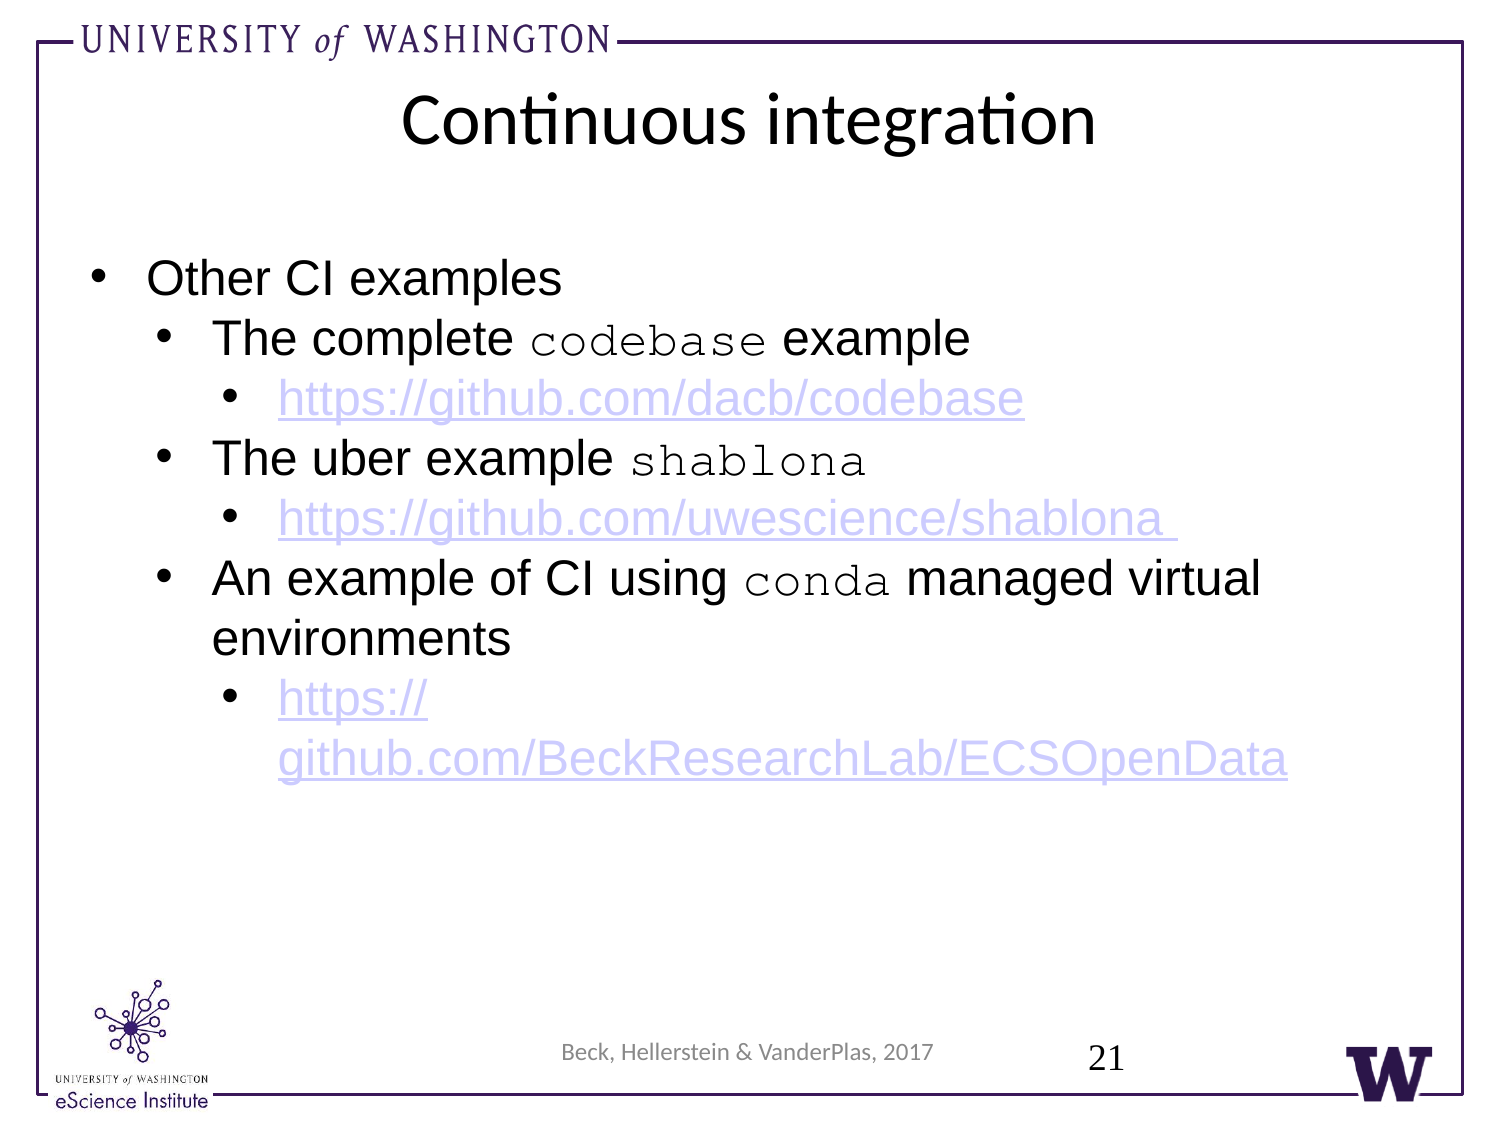

Continuous integration
Other CI examples
The complete codebase example
https://github.com/dacb/codebase
The uber example shablona
https://github.com/uwescience/shablona
An example of CI using conda managed virtual environments
https://github.com/BeckResearchLab/ECSOpenData
21
Beck, Hellerstein & VanderPlas, 2017